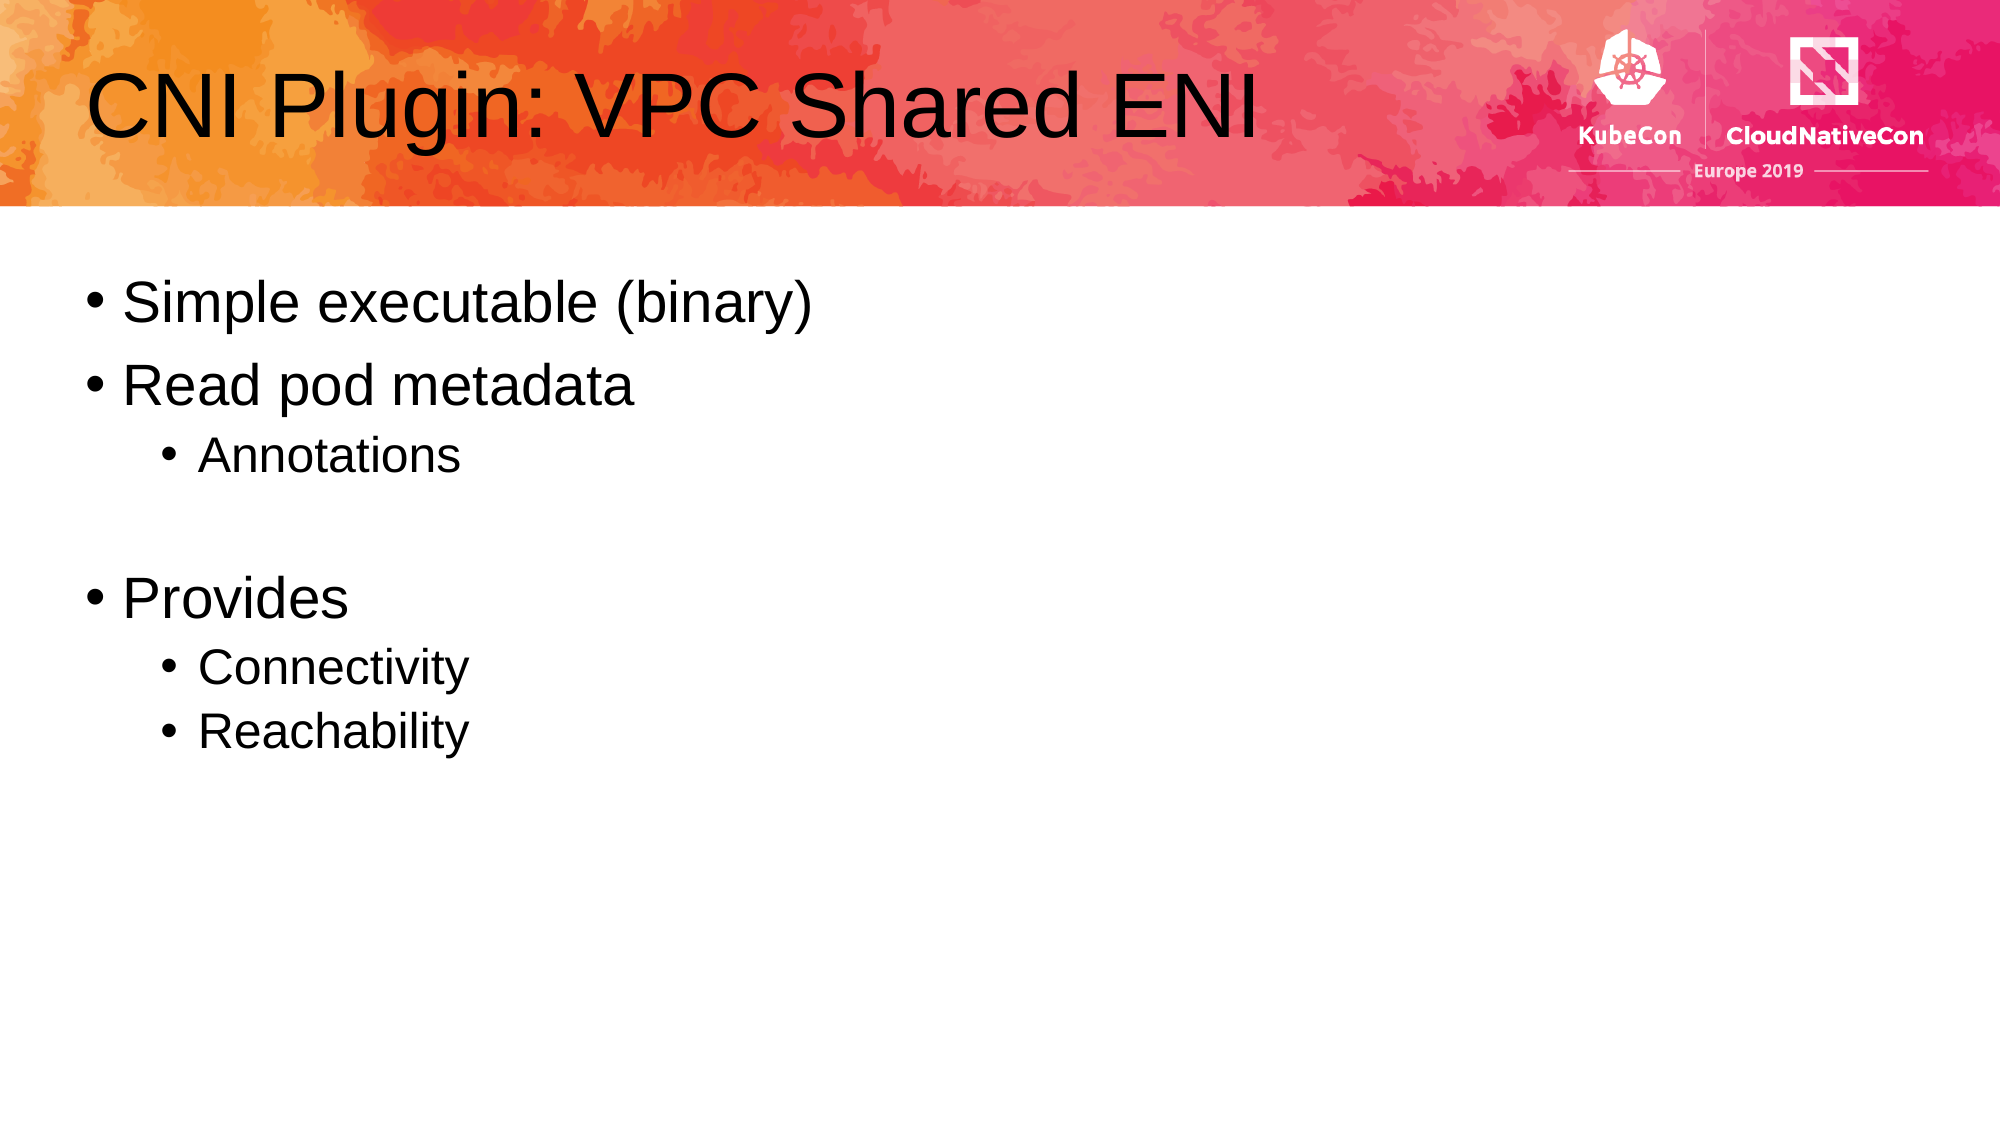

# CNI Plugin: VPC Shared ENI
Simple executable (binary)
Read pod metadata
Annotations

Provides
Connectivity
Reachability